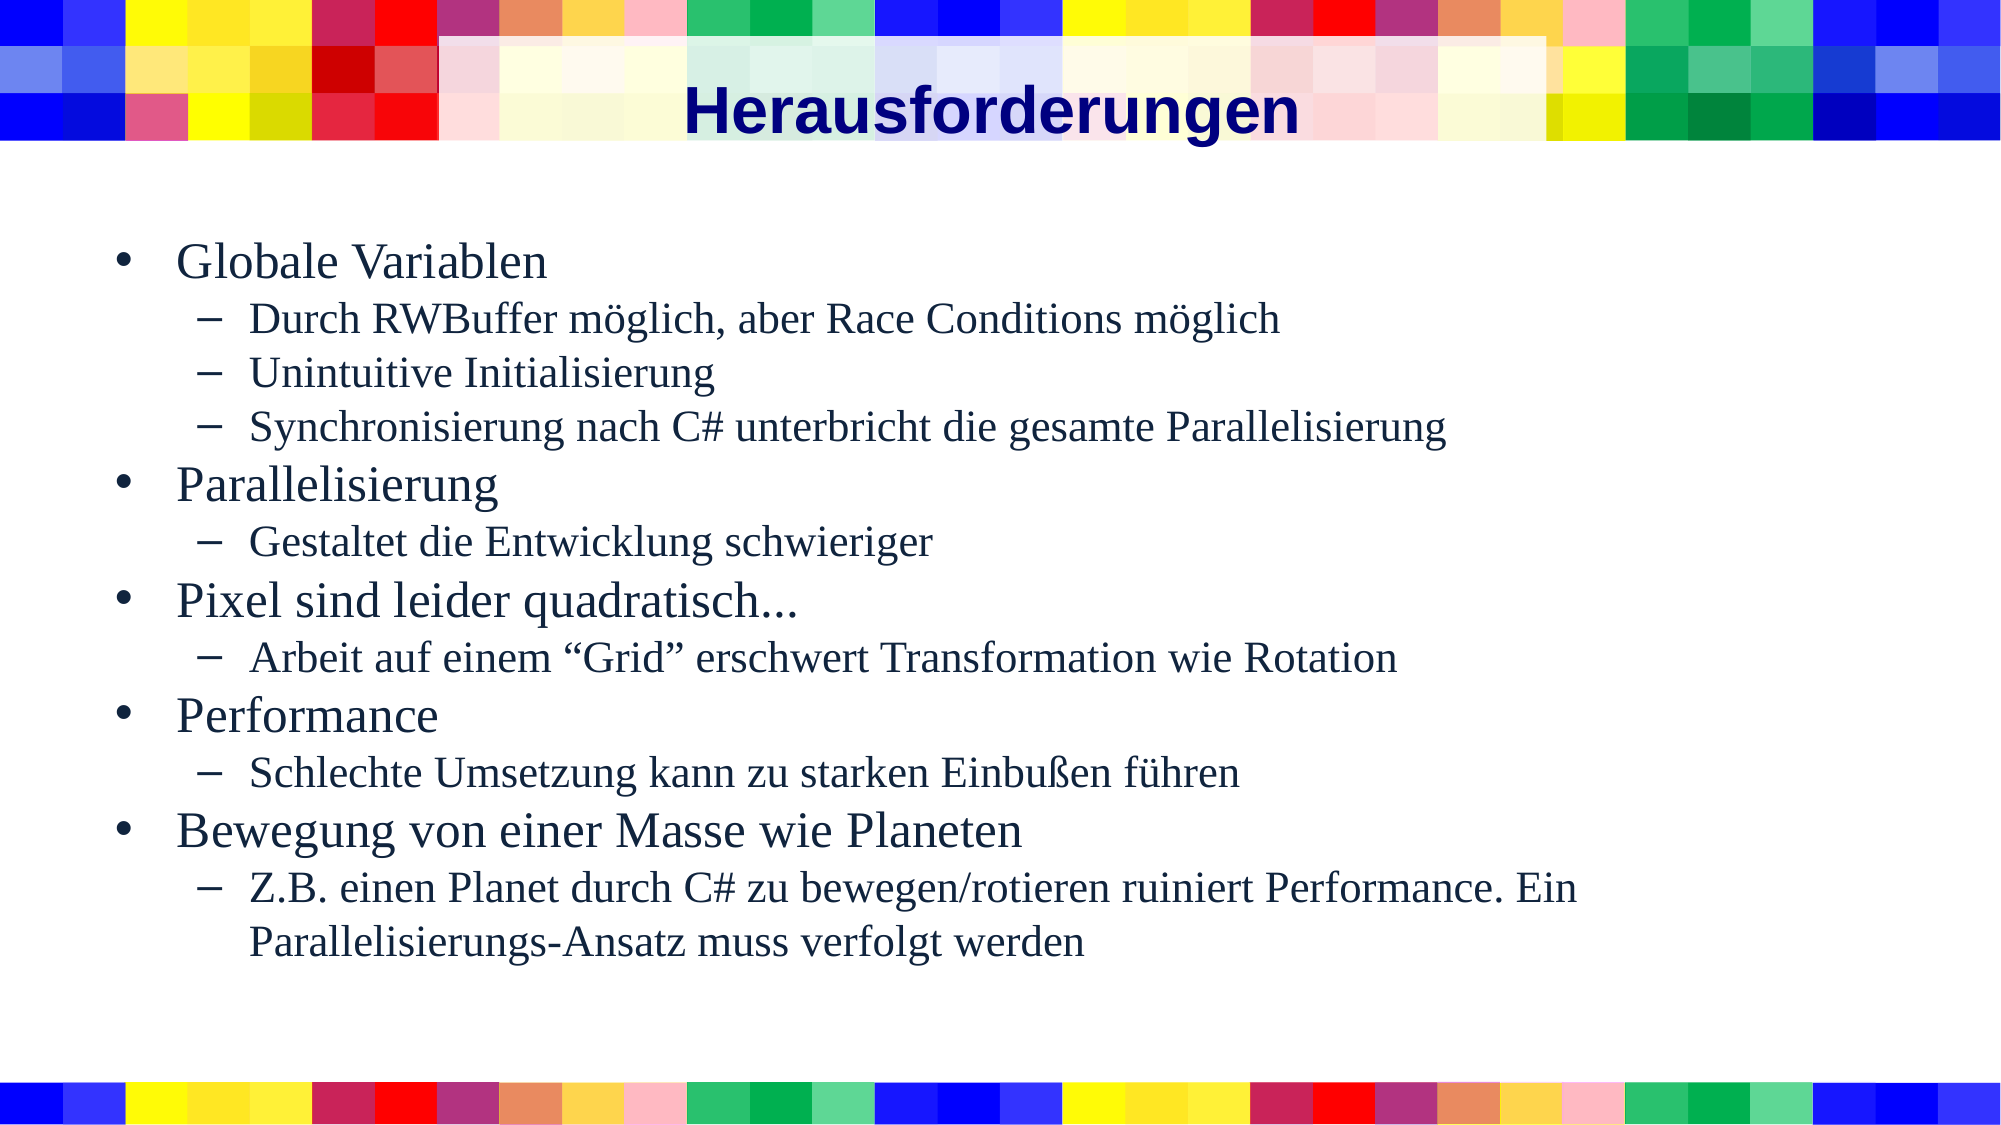

# Herausforderungen
Globale Variablen
Durch RWBuffer möglich, aber Race Conditions möglich
Unintuitive Initialisierung
Synchronisierung nach C# unterbricht die gesamte Parallelisierung
Parallelisierung
Gestaltet die Entwicklung schwieriger
Pixel sind leider quadratisch...
Arbeit auf einem “Grid” erschwert Transformation wie Rotation
Performance
Schlechte Umsetzung kann zu starken Einbußen führen
Bewegung von einer Masse wie Planeten
Z.B. einen Planet durch C# zu bewegen/rotieren ruiniert Performance. Ein Parallelisierungs-Ansatz muss verfolgt werden